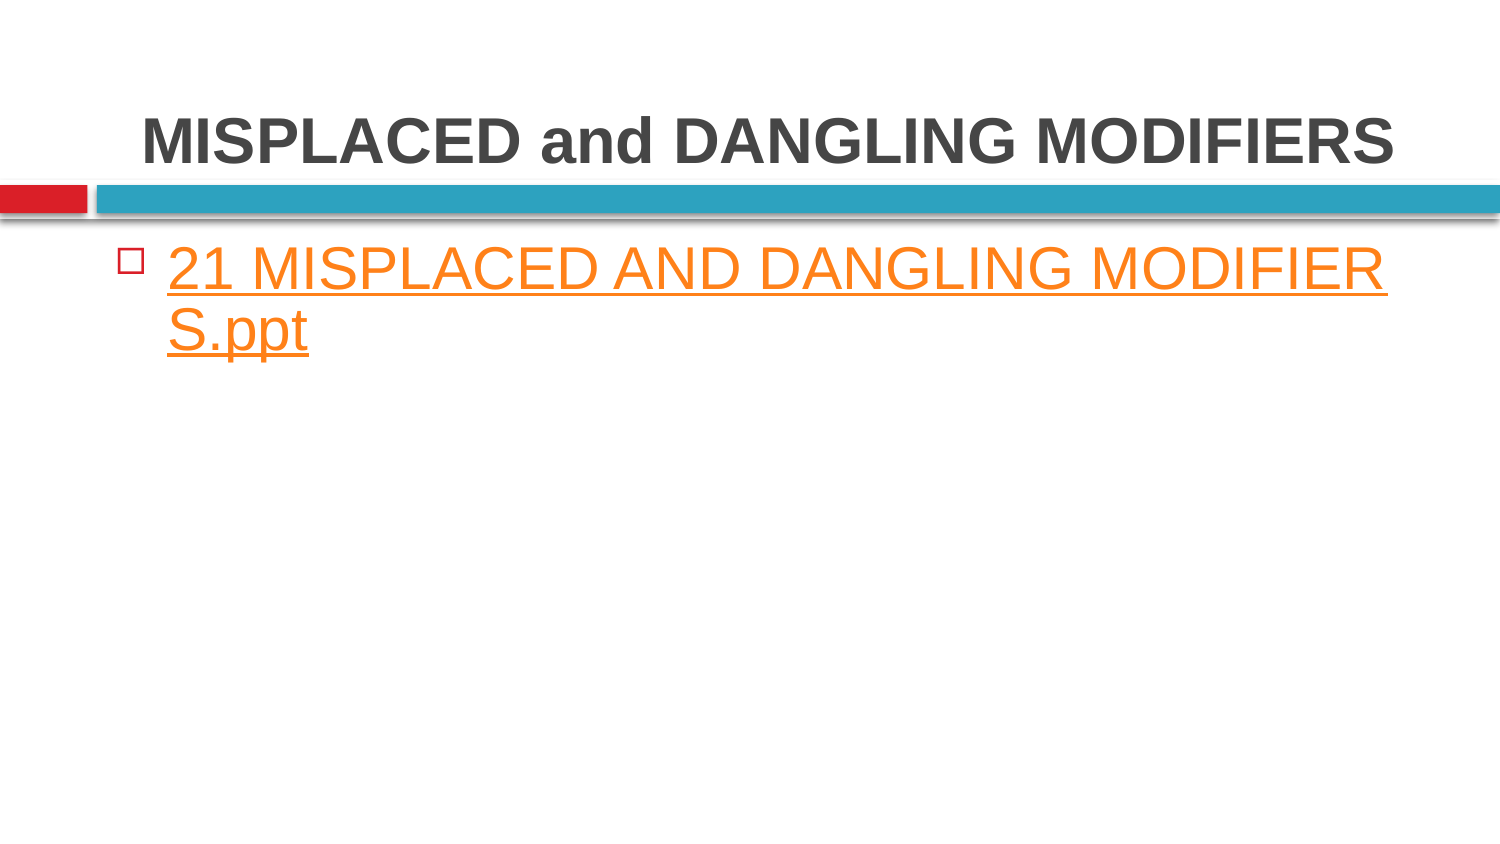

# MISPLACED and DANGLING MODIFIERS
21 MISPLACED AND DANGLING MODIFIERS.ppt